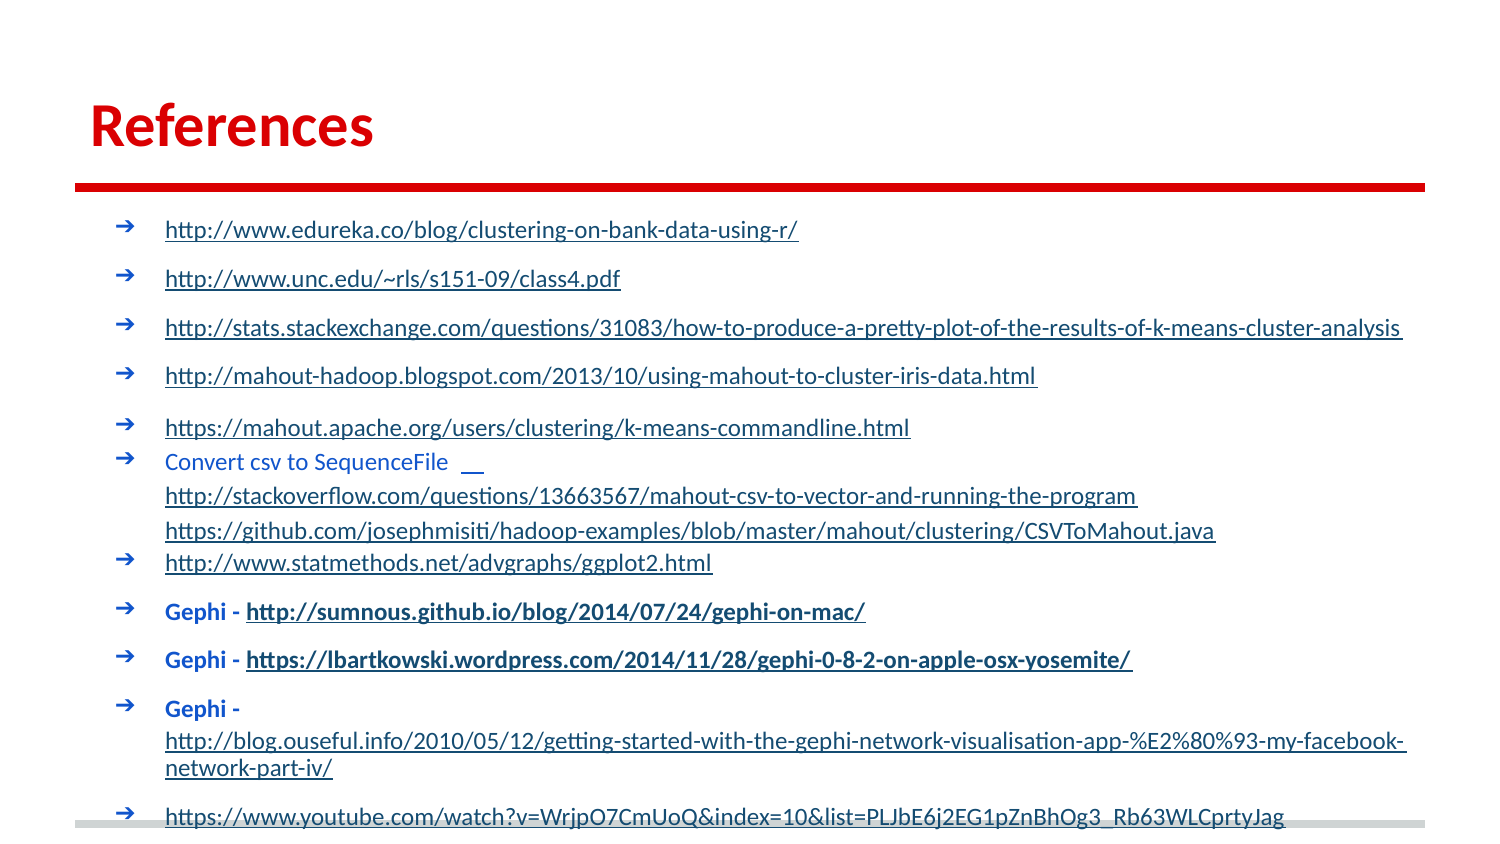

# References
http://www.edureka.co/blog/clustering-on-bank-data-using-r/
http://www.unc.edu/~rls/s151-09/class4.pdf
http://stats.stackexchange.com/questions/31083/how-to-produce-a-pretty-plot-of-the-results-of-k-means-cluster-analysis
http://mahout-hadoop.blogspot.com/2013/10/using-mahout-to-cluster-iris-data.html
https://mahout.apache.org/users/clustering/k-means-commandline.html
Convert csv to SequenceFile      http://stackoverflow.com/questions/13663567/mahout-csv-to-vector-and-running-the-program      https://github.com/josephmisiti/hadoop-examples/blob/master/mahout/clustering/CSVToMahout.java
http://www.statmethods.net/advgraphs/ggplot2.html
Gephi - http://sumnous.github.io/blog/2014/07/24/gephi-on-mac/
Gephi - https://lbartkowski.wordpress.com/2014/11/28/gephi-0-8-2-on-apple-osx-yosemite/
Gephi - http://blog.ouseful.info/2010/05/12/getting-started-with-the-gephi-network-visualisation-app-%E2%80%93-my-facebook-network-part-iv/
https://www.youtube.com/watch?v=WrjpO7CmUoQ&index=10&list=PLJbE6j2EG1pZnBhOg3_Rb63WLCprtyJag
https://stat.ethz.ch/R-manual/R-devel/library/cluster/html/pam.html